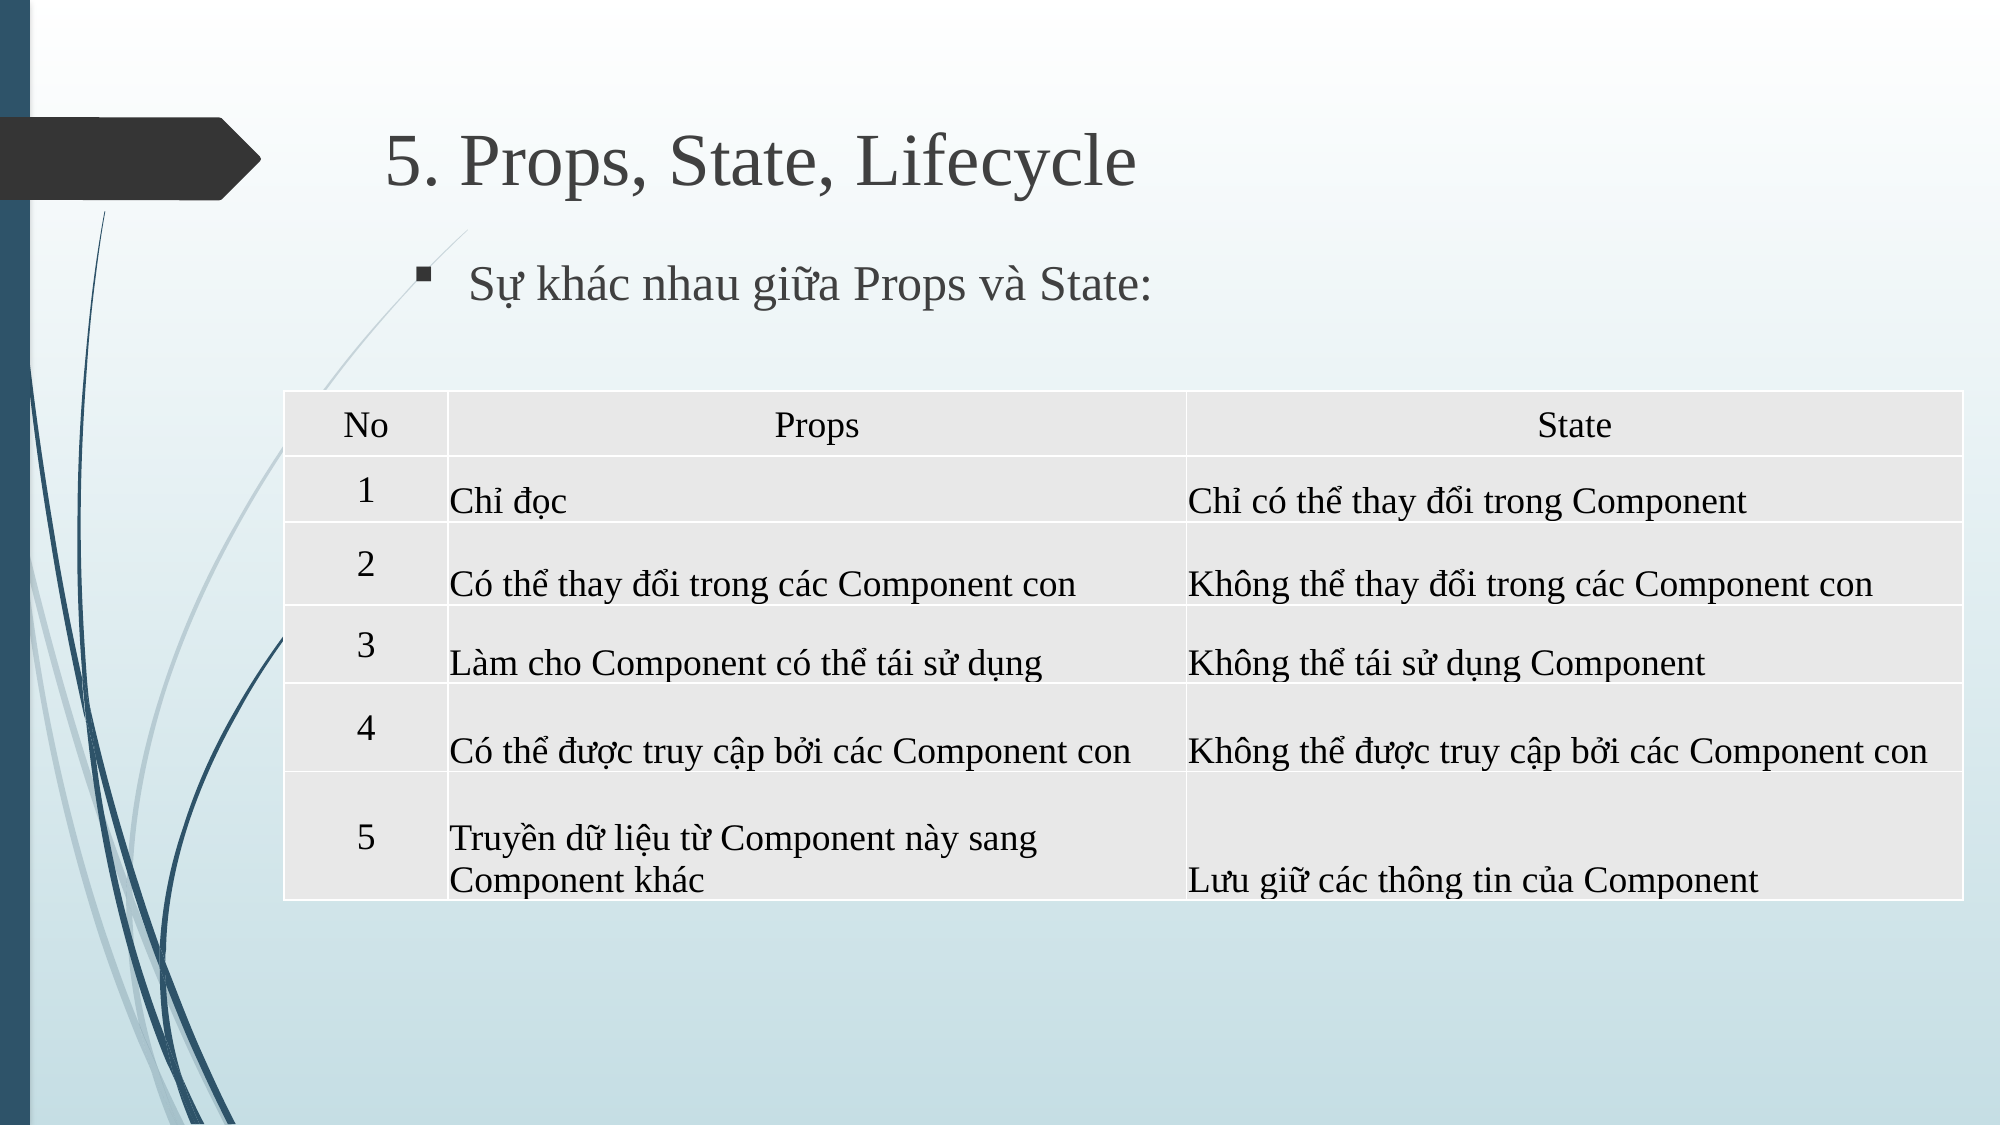

# 5. Props, State, Lifecycle
Sự khác nhau giữa Props và State:
| No | Props | State |
| --- | --- | --- |
| 1 | Chỉ đọc | Chỉ có thể thay đổi trong Component |
| 2 | Có thể thay đổi trong các Component con | Không thể thay đổi trong các Component con |
| 3 | Làm cho Component có thể tái sử dụng | Không thể tái sử dụng Component |
| 4 | Có thể được truy cập bởi các Component con | Không thể được truy cập bởi các Component con |
| 5 | Truyền dữ liệu từ Component này sang Component khác | Lưu giữ các thông tin của Component |